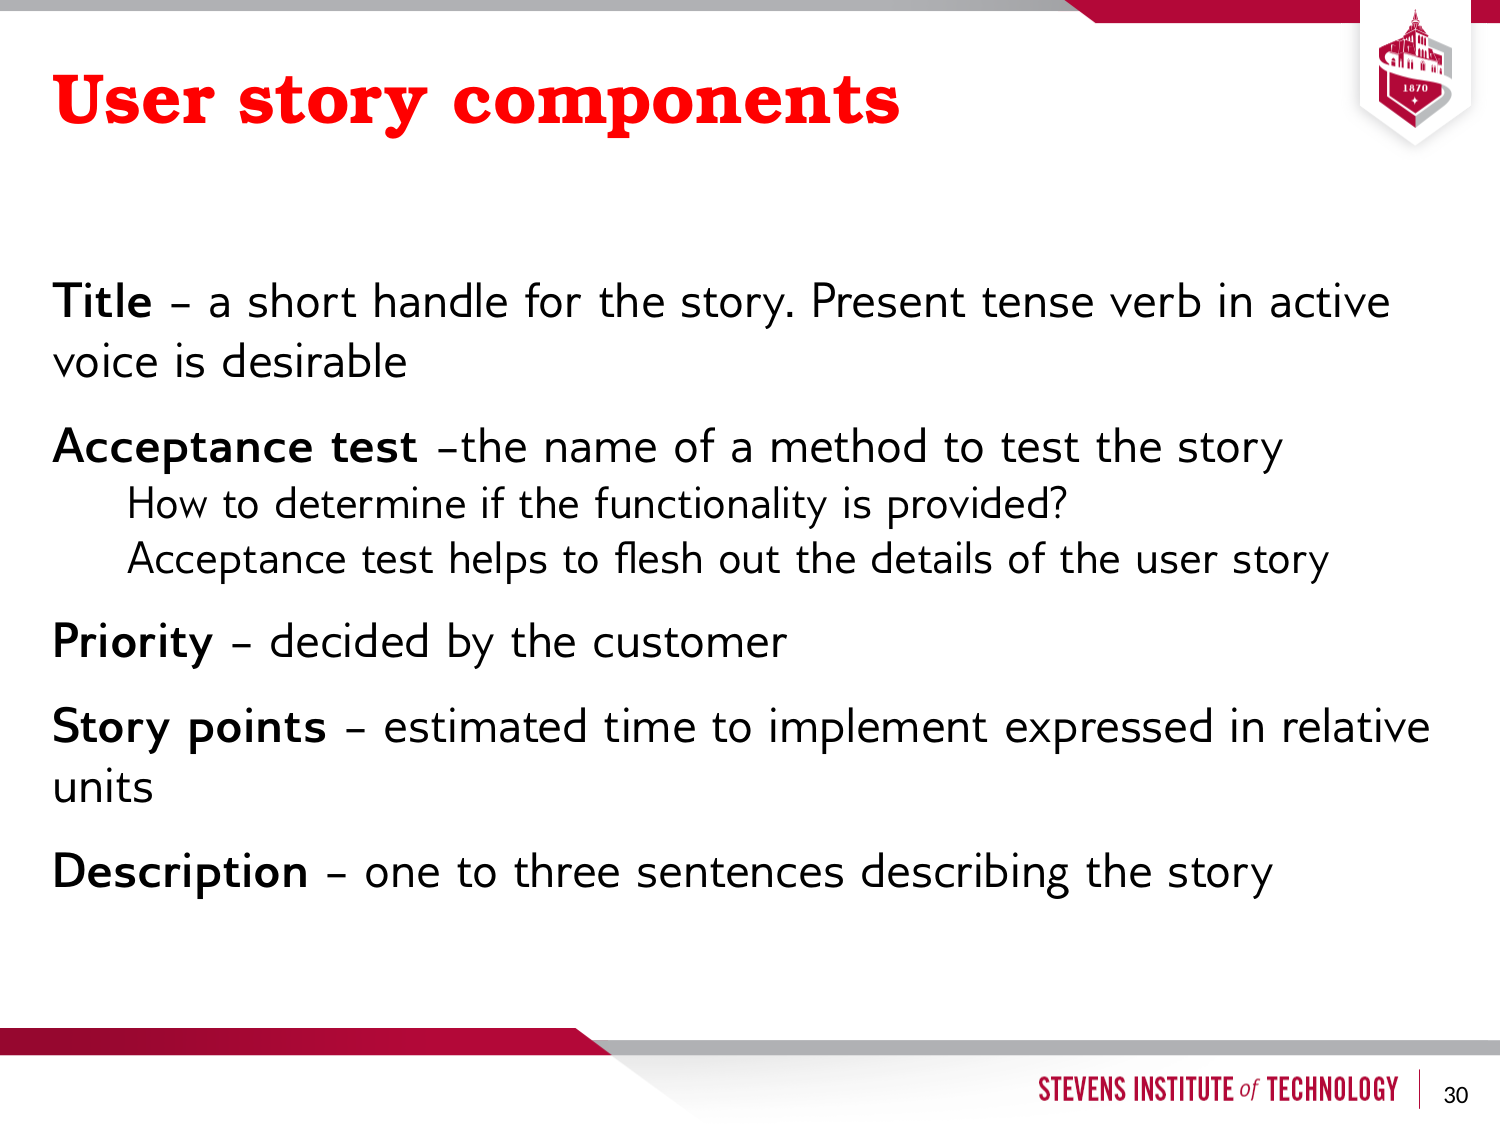

# User story components
Title – a short handle for the story. Present tense verb in active voice is desirable
Acceptance test –the name of a method to test the story
How to determine if the functionality is provided?
Acceptance test helps to flesh out the details of the user story
Priority – decided by the customer
Story points – estimated time to implement expressed in relative units
Description – one to three sentences describing the story
30